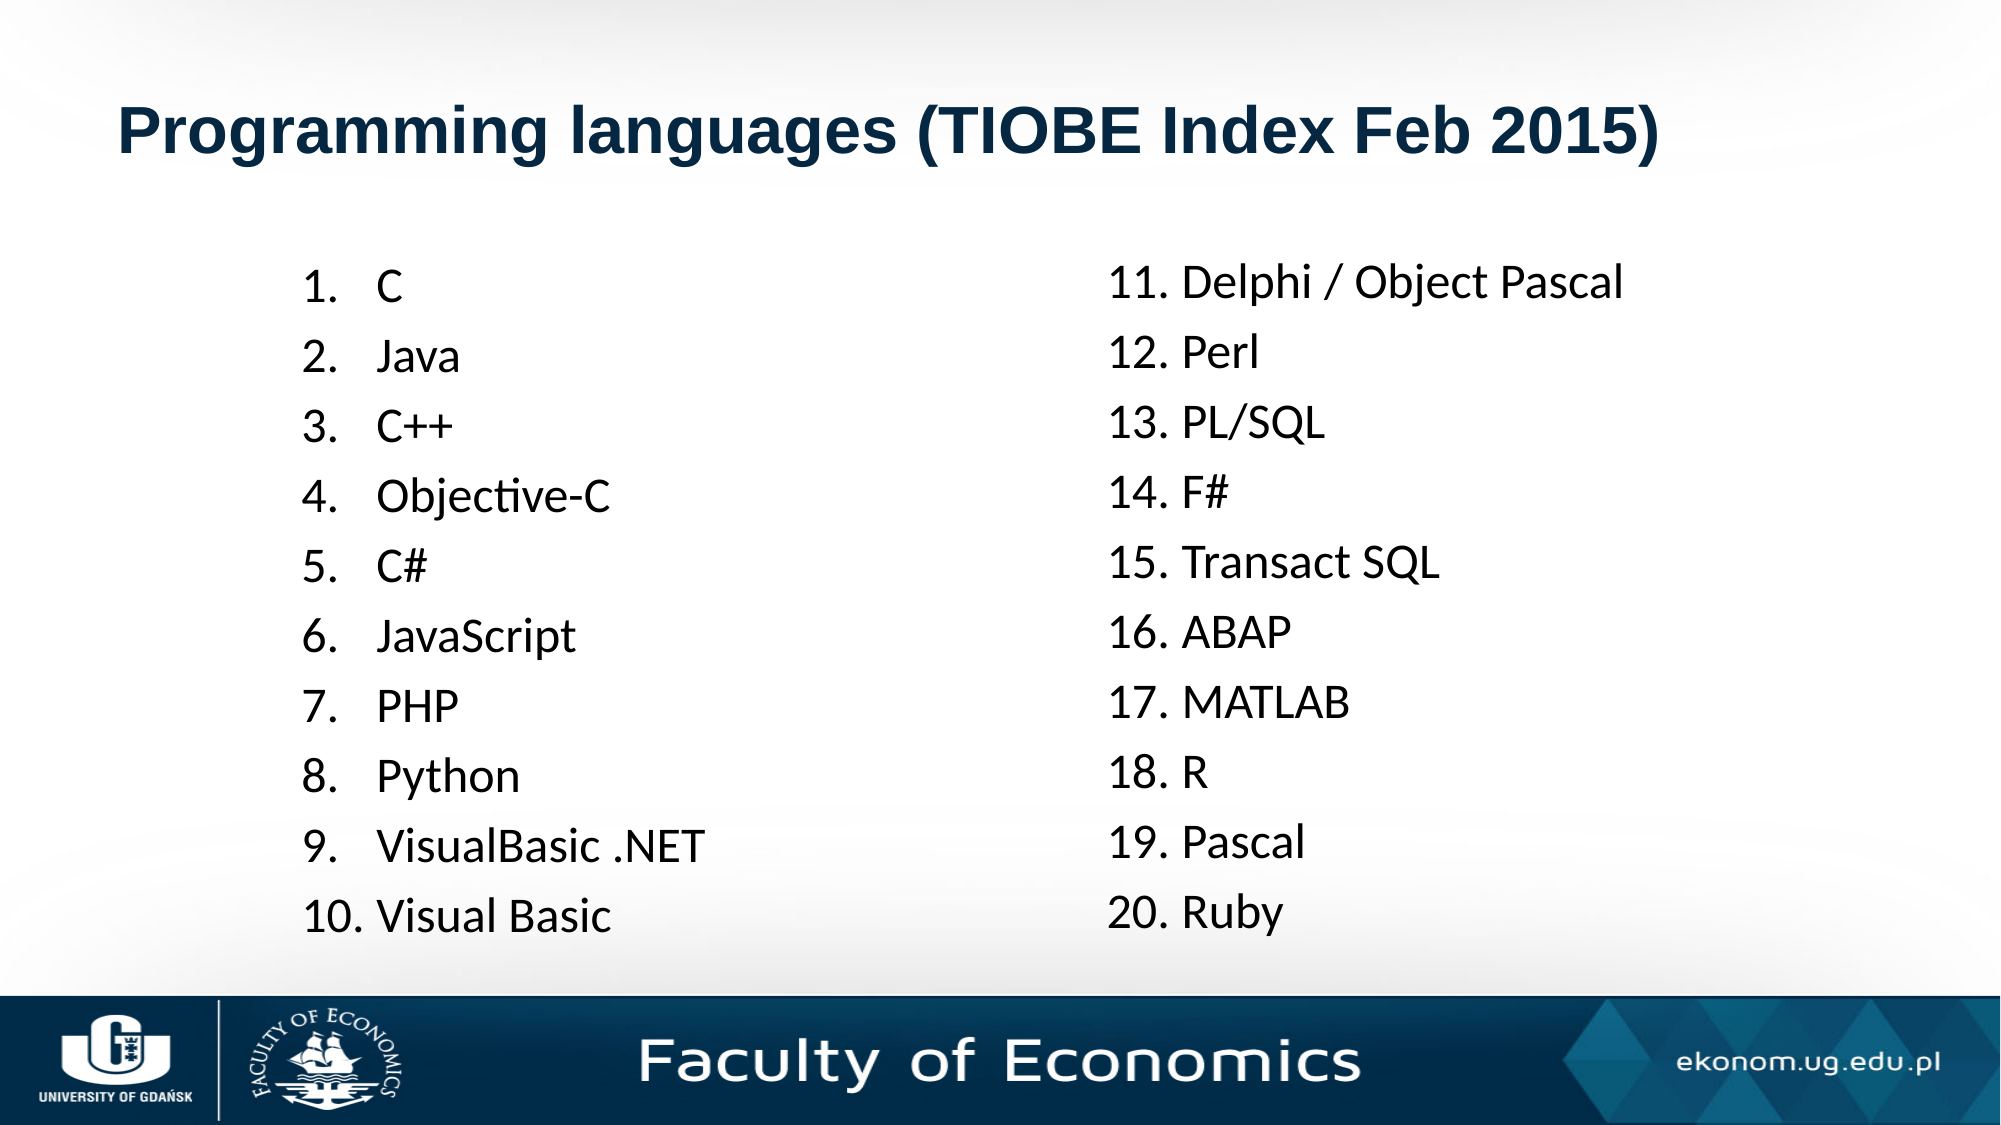

# Programming languages (TIOBE Index Feb 2015)
Delphi / Object Pascal
Perl
PL/SQL
F#
Transact SQL
ABAP
MATLAB
R
Pascal
Ruby
C
Java
C++
Objective-C
C#
JavaScript
PHP
Python
VisualBasic .NET
Visual Basic